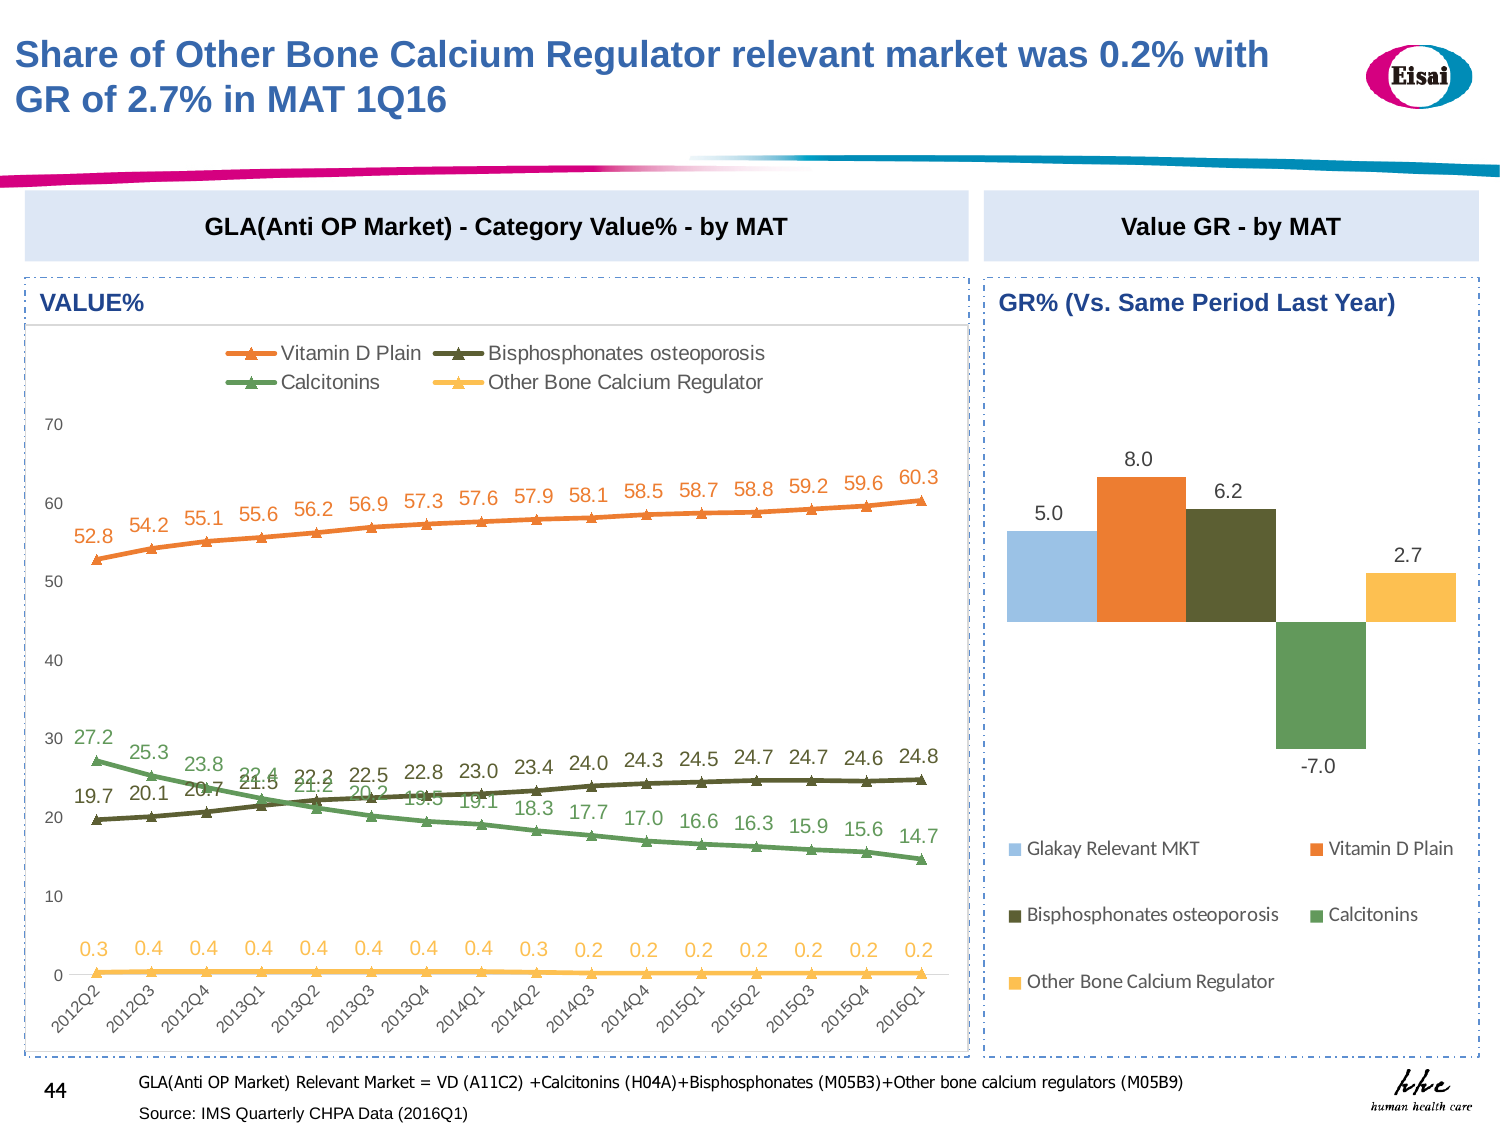

Share of Other Bone Calcium Regulator relevant market was 0.2% with GR of 2.7% in MAT 1Q16
GLA(Anti OP Market) - Category Value% - by MAT
Value GR - by MAT

VALUE%
GR% (Vs. Same Period Last Year)

### Chart

| Category | Vitamin D Plain | Bisphosphonates osteoporosis | Calcitonins | Other Bone Calcium Regulator |
|---|---|---|---|---|
| 2012Q2 | 52.8 | 19.7 | 27.2 | 0.3 |
| 2012Q3 | 54.2 | 20.1 | 25.3 | 0.4 |
| 2012Q4 | 55.1 | 20.7 | 23.8 | 0.4 |
| 2013Q1 | 55.6 | 21.5 | 22.4 | 0.4 |
| 2013Q2 | 56.2 | 22.2 | 21.2 | 0.4 |
| 2013Q3 | 56.9 | 22.5 | 20.2 | 0.4 |
| 2013Q4 | 57.3 | 22.8 | 19.5 | 0.4 |
| 2014Q1 | 57.6 | 23.0 | 19.1 | 0.4 |
| 2014Q2 | 57.9 | 23.4 | 18.3 | 0.3 |
| 2014Q3 | 58.1 | 24.0 | 17.7 | 0.2 |
| 2014Q4 | 58.5 | 24.3 | 17.0 | 0.2 |
| 2015Q1 | 58.7 | 24.5 | 16.6 | 0.2 |
| 2015Q2 | 58.8 | 24.7 | 16.3 | 0.2 |
| 2015Q3 | 59.2 | 24.7 | 15.9 | 0.2 |
| 2015Q4 | 59.6 | 24.6 | 15.6 | 0.2 |
| 2016Q1 | 60.3 | 24.8 | 14.7 | 0.2 |

### Chart

| Category |  |  |  |  |  |
|---|---|---|---|---|---|
GLA(Anti OP Market) Relevant Market = VD (A11C2) +Calcitonins (H04A)+Bisphosphonates (M05B3)+Other bone calcium regulators (M05B9)
44
Source: IMS Quarterly CHPA Data (2016Q1)